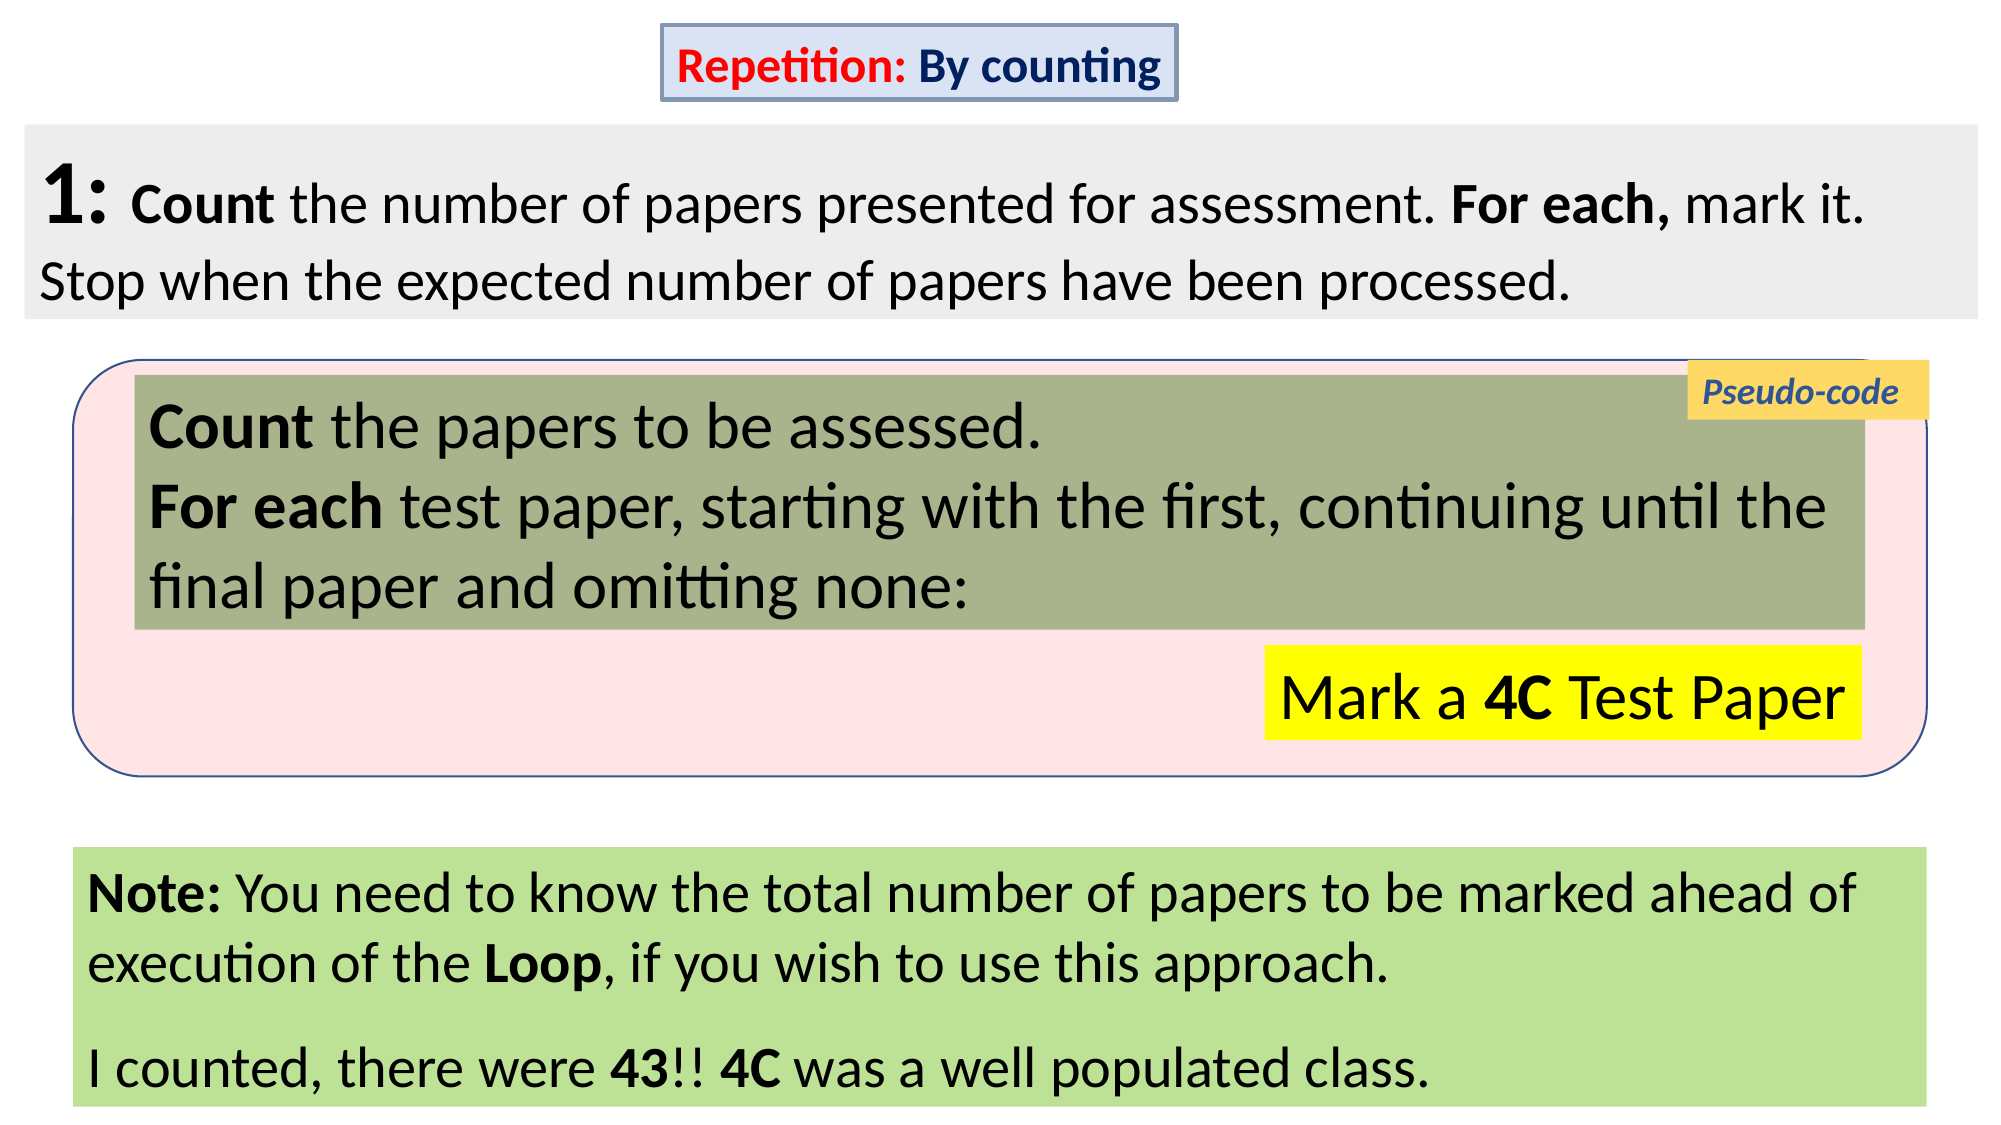

Repetition: By counting
1: Count the number of papers presented for assessment. For each, mark it. Stop when the expected number of papers have been processed.

Pseudo-code
Count the papers to be assessed.
For each test paper, starting with the first, continuing until the final paper and omitting none:
Mark a 4C Test Paper
Note: You need to know the total number of papers to be marked ahead of execution of the Loop, if you wish to use this approach.

I counted, there were 43!! 4C was a well populated class.